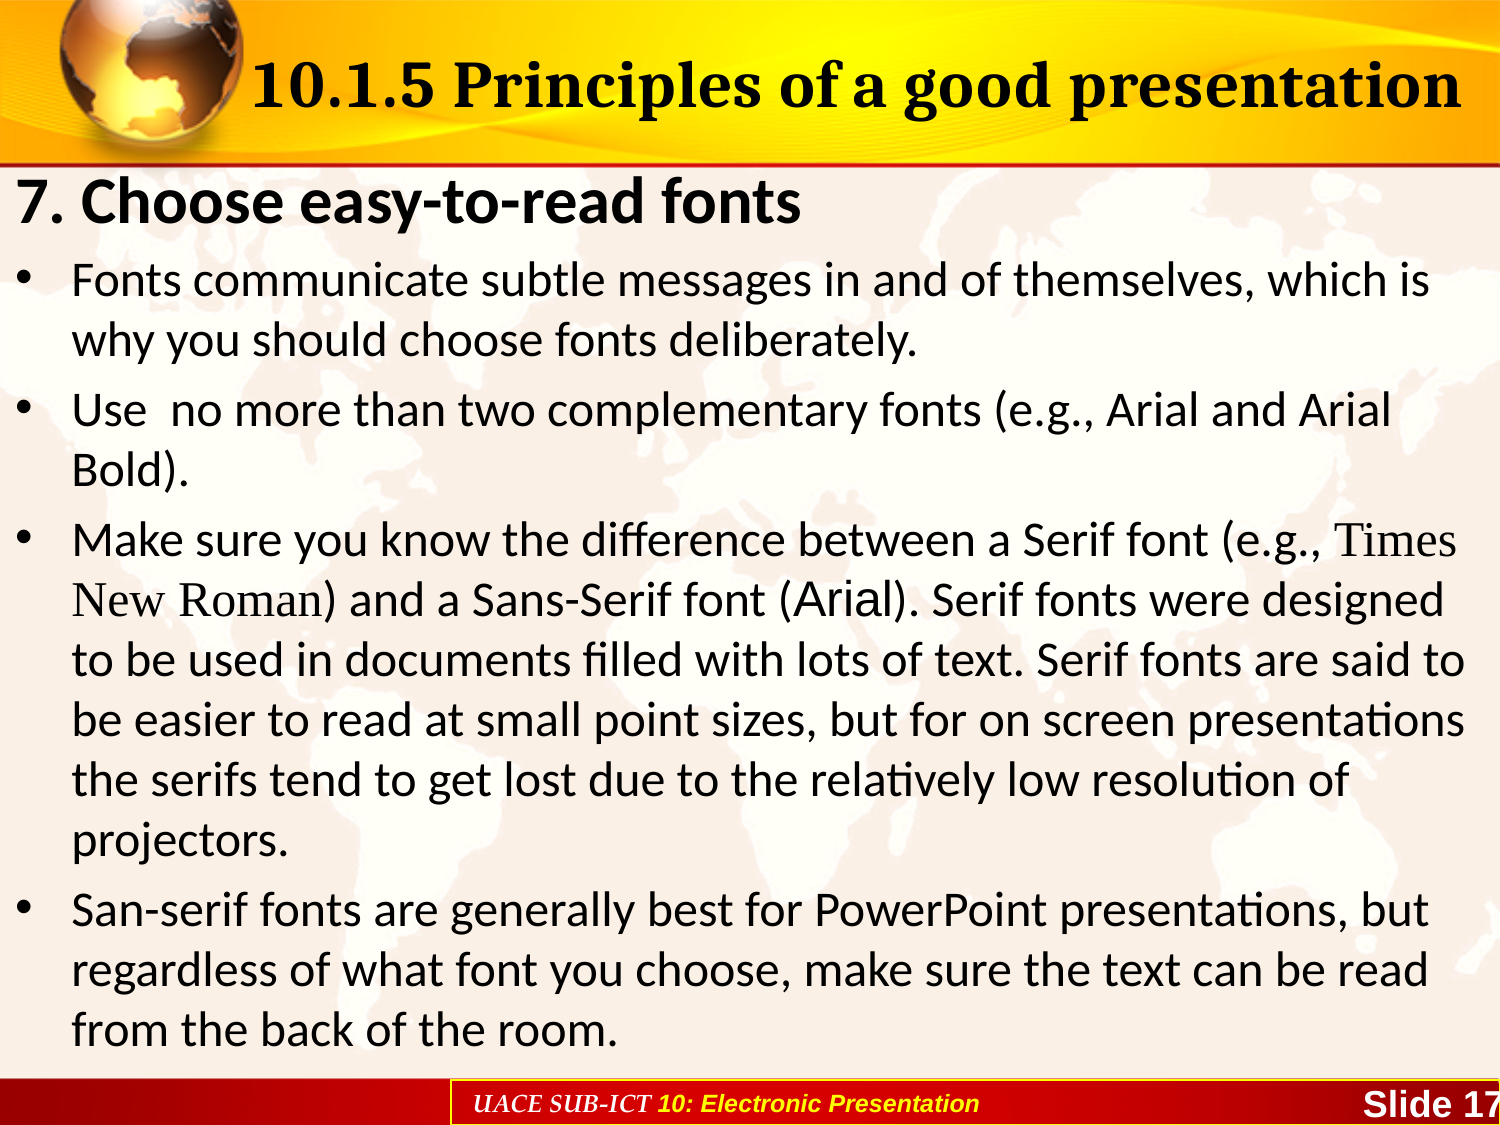

# 10.1.5 Principles of a good presentation
7. Choose easy-to-read fonts
Fonts communicate subtle messages in and of themselves, which is why you should choose fonts deliberately.
Use  no more than two complementary fonts (e.g., Arial and Arial Bold).
Make sure you know the difference between a Serif font (e.g., Times New Roman) and a Sans-Serif font (Arial). Serif fonts were designed to be used in documents filled with lots of text. Serif fonts are said to be easier to read at small point sizes, but for on screen presentations the serifs tend to get lost due to the relatively low resolution of projectors.
San-serif fonts are generally best for PowerPoint presentations, but regardless of what font you choose, make sure the text can be read from the back of the room.